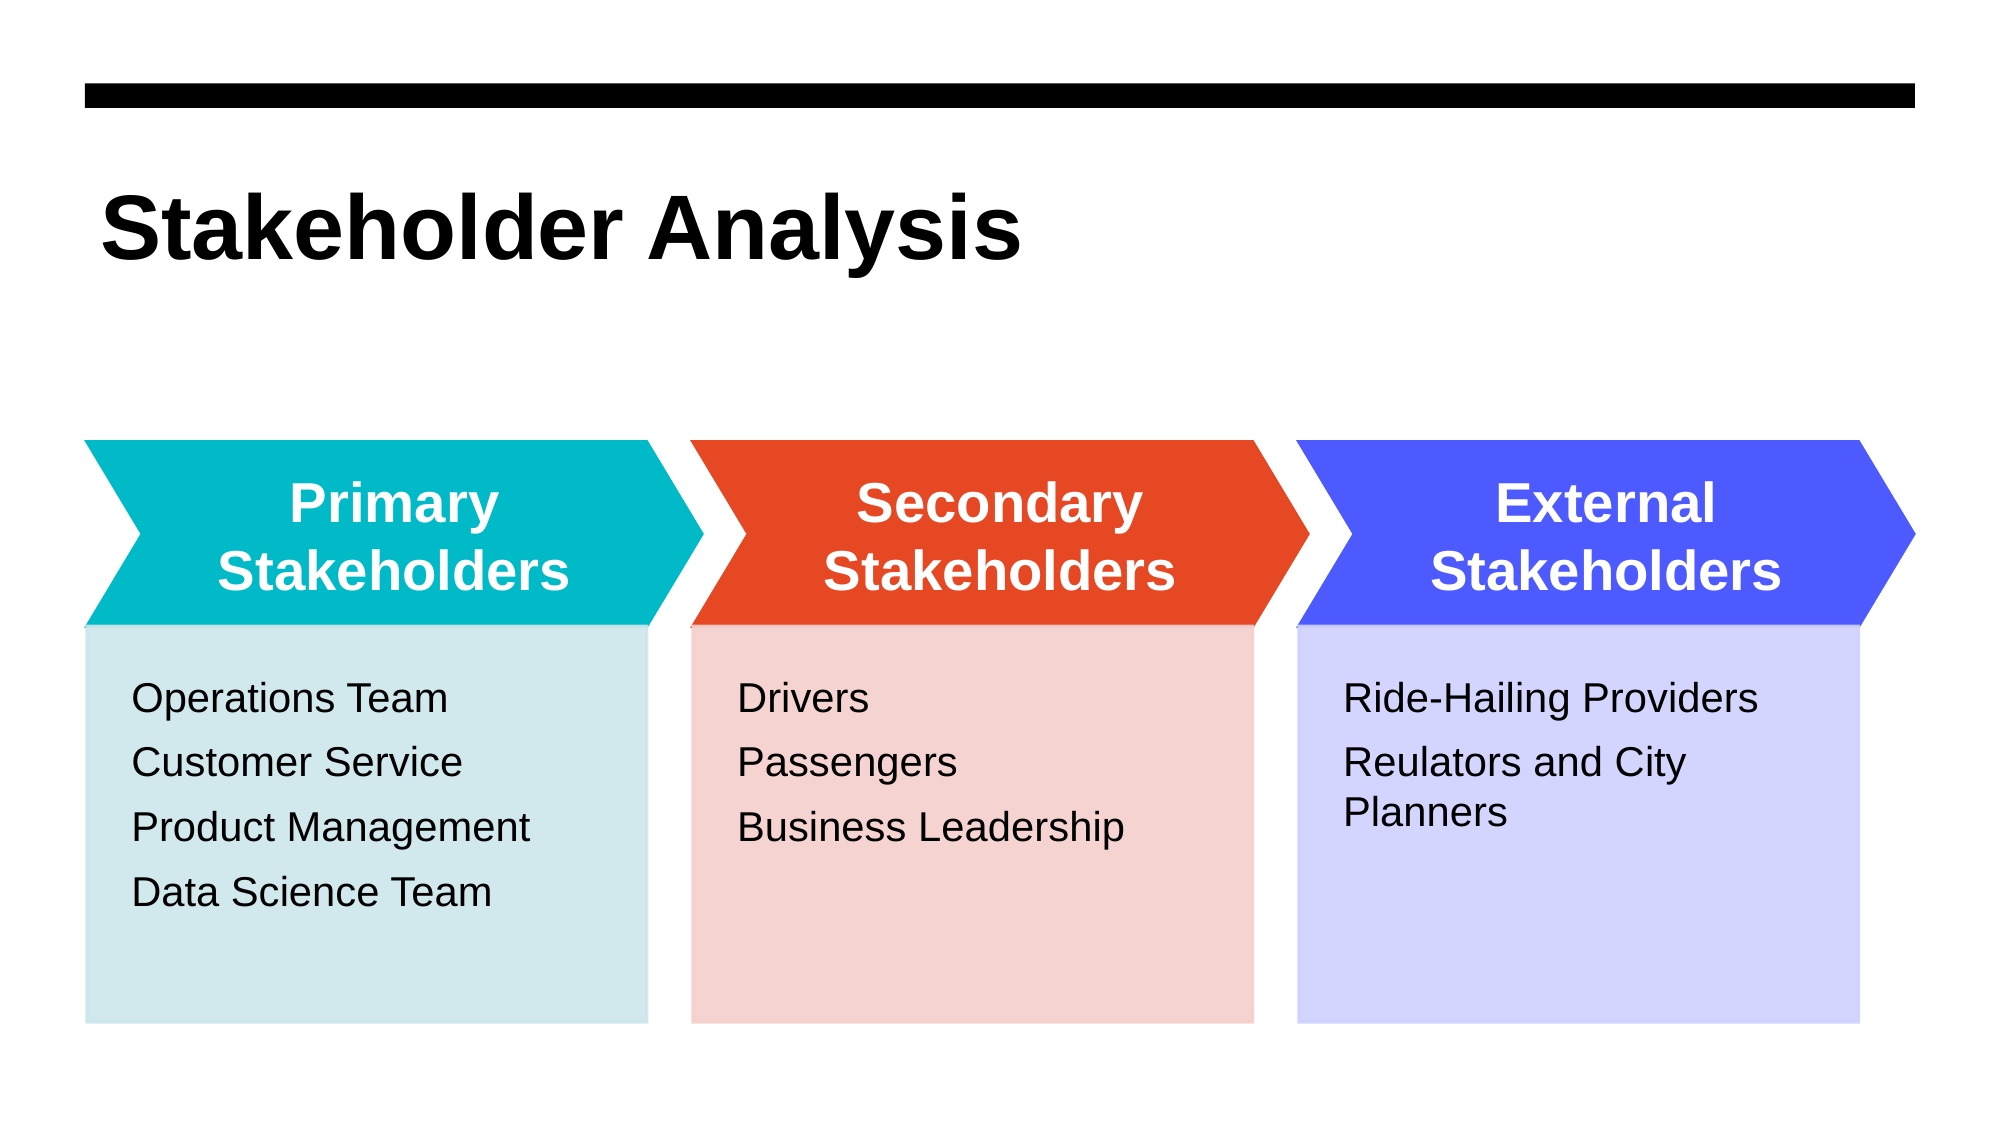

# Stakeholder Analysis
Primary Stakeholders
Operations Team
Customer Service
Product Management
Data Science Team
Secondary Stakeholders
Drivers
Passengers
Business Leadership
External Stakeholders
Ride-Hailing Providers
Reulators and City Planners